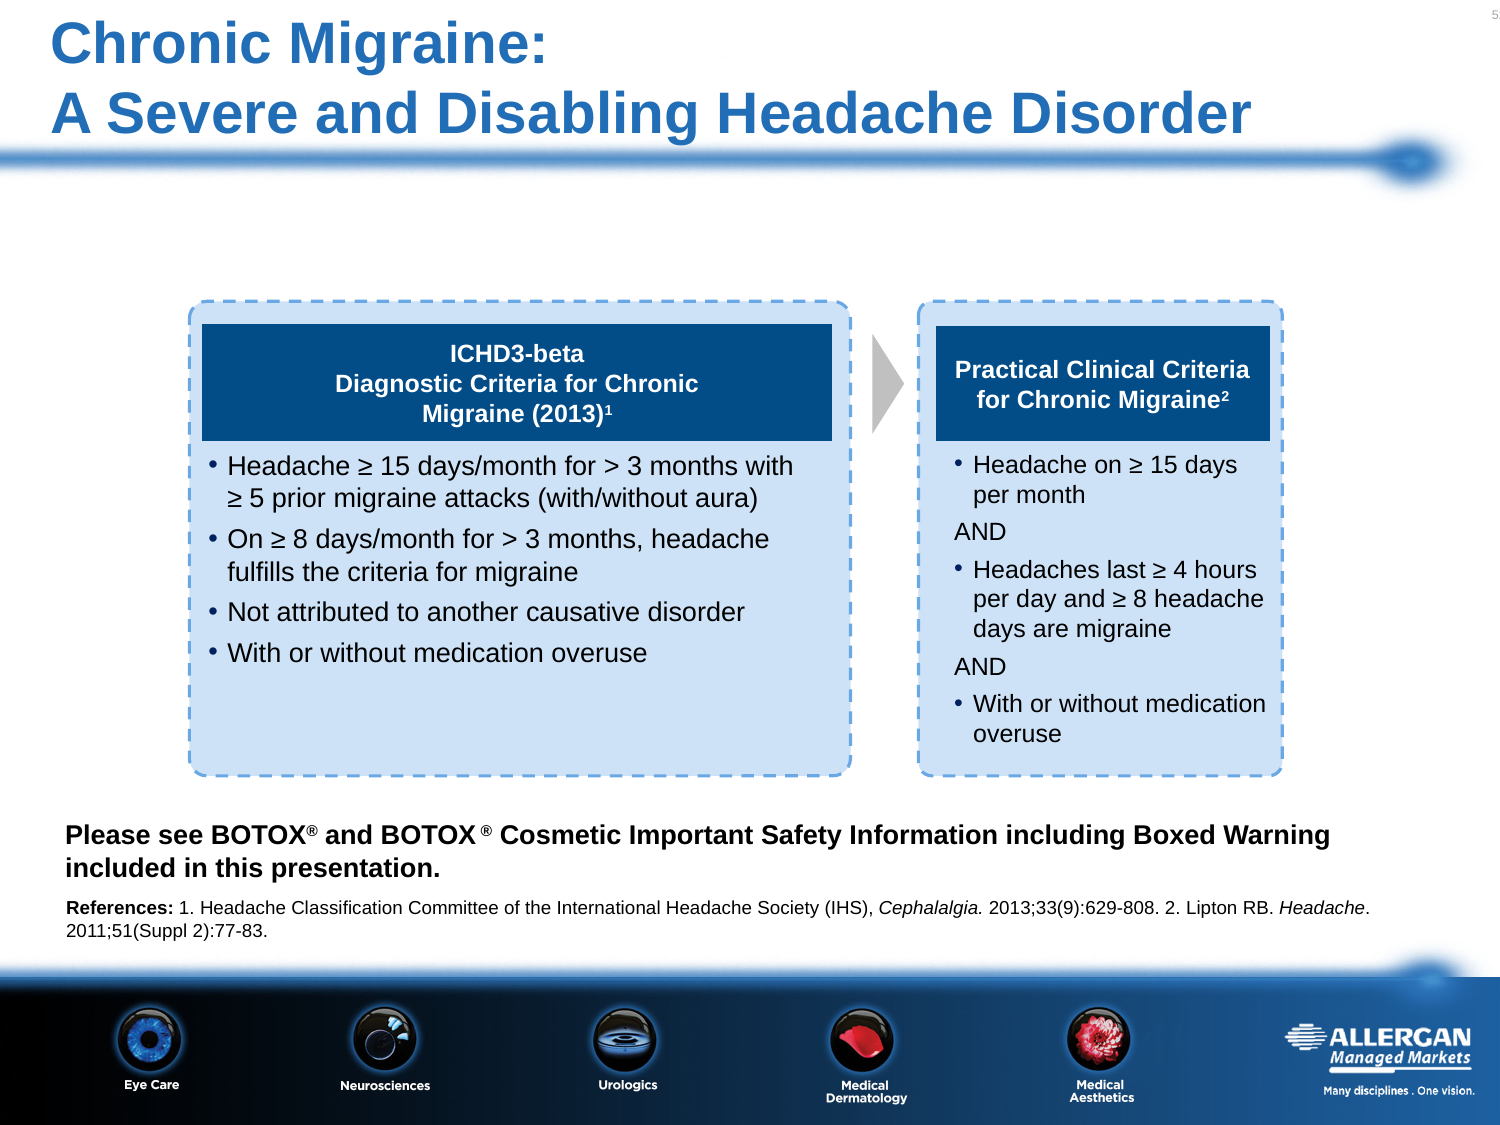

# Chronic Migraine: A Severe and Disabling Headache Disorder

ICHD3-beta
Diagnostic Criteria for Chronic
Migraine (2013)1
Practical Clinical Criteria
for Chronic Migraine2

Headache on ≥ 15 days per month
AND
Headaches last ≥ 4 hours per day and ≥ 8 headache days are migraine
AND
With or without medication overuse
Headache ≥ 15 days/month for > 3 months with
≥ 5 prior migraine attacks (with/without aura)
On ≥ 8 days/month for > 3 months, headache fulfills the criteria for migraine
Not attributed to another causative disorder
With or without medication overuse
Please see BOTOX® and BOTOX ® Cosmetic Important Safety Information including Boxed Warning
included in this presentation.
References: 1. Headache Classification Committee of the International Headache Society (IHS), Cephalalgia. 2013;33(9):629-808. 2. Lipton RB. Headache. 2011;51(Suppl 2):77-83.